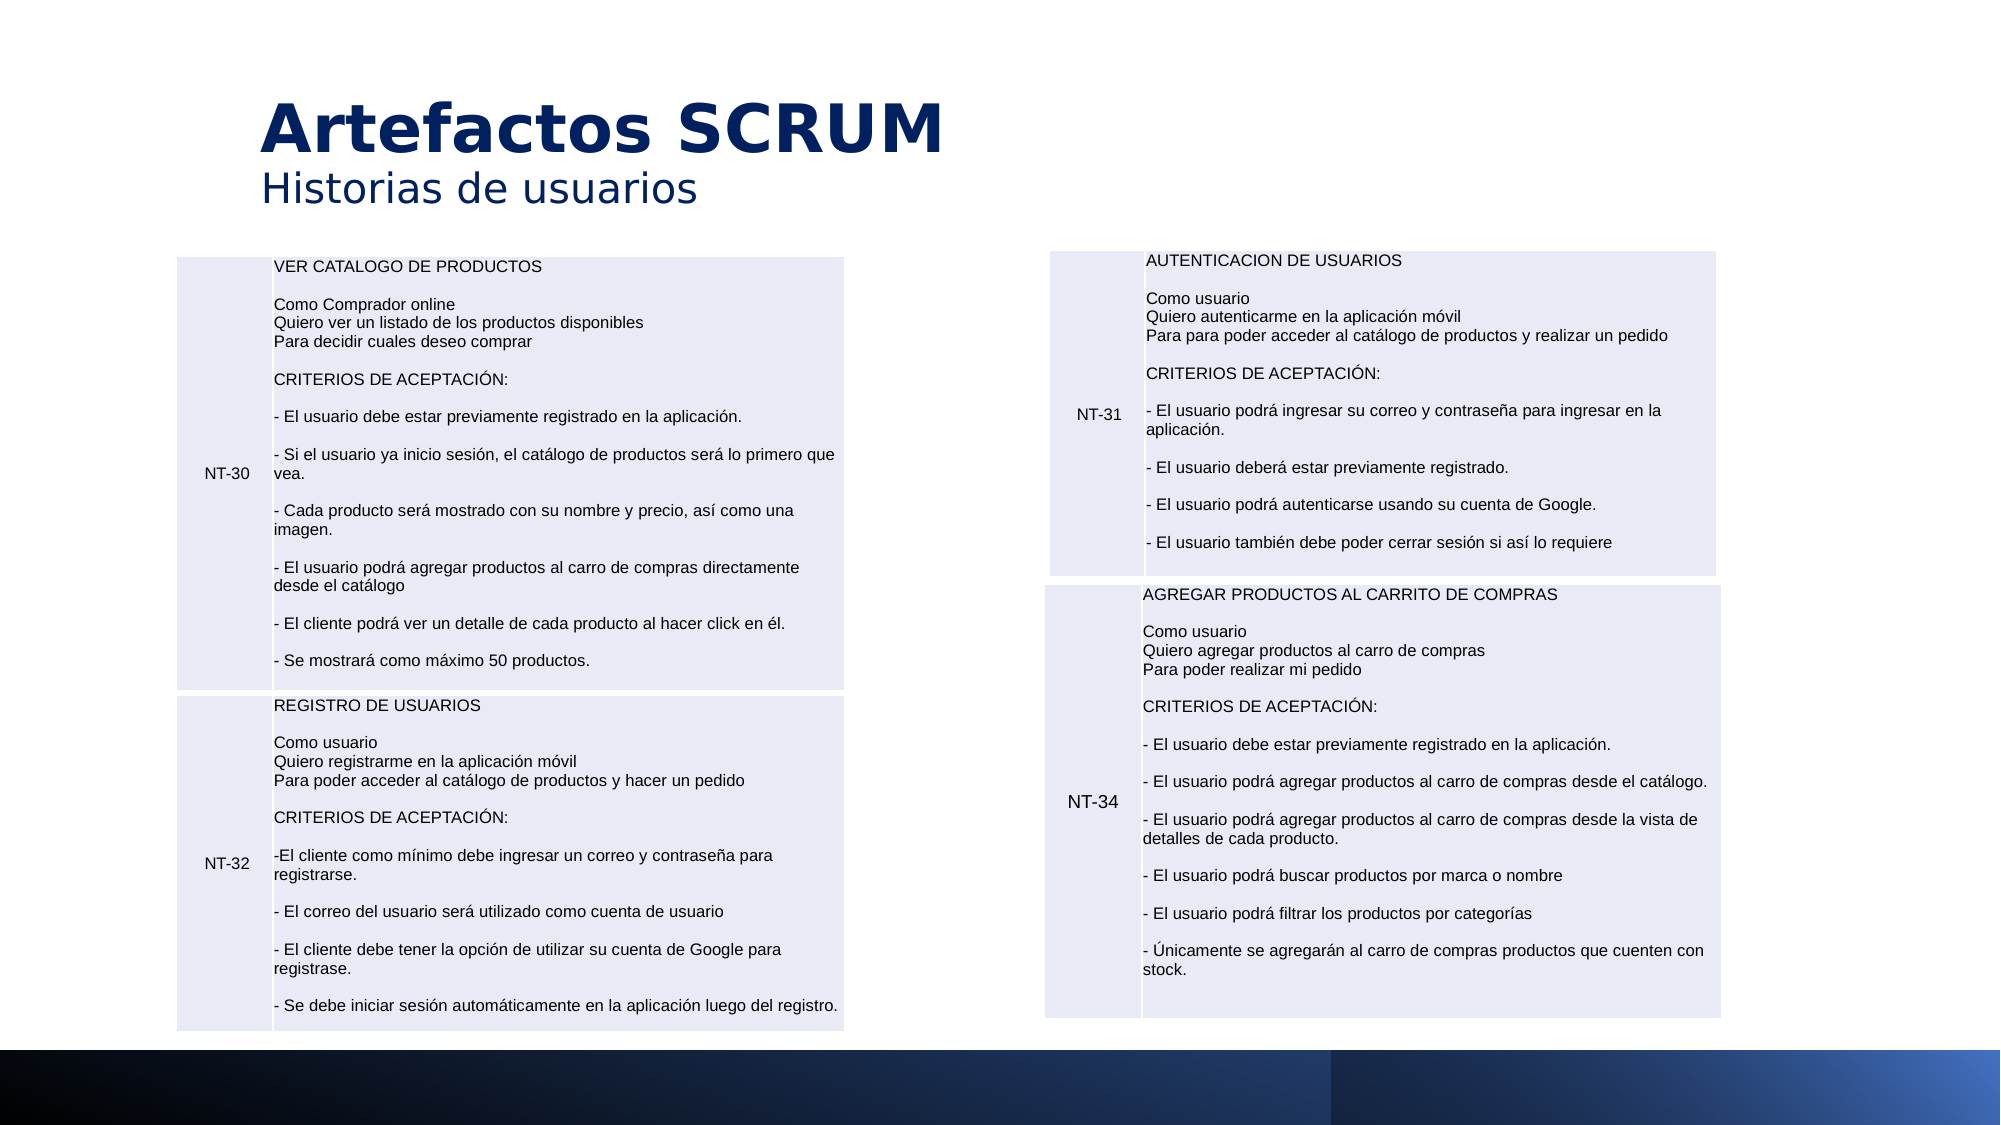

Artefactos SCRUM
Historias de usuarios

| NT-31 | AUTENTICACION DE USUARIOS Como usuario Quiero autenticarme en la aplicación móvil Para para poder acceder al catálogo de productos y realizar un pedido CRITERIOS DE ACEPTACIÓN: - El usuario podrá ingresar su correo y contraseña para ingresar en la aplicación. - El usuario deberá estar previamente registrado. - El usuario podrá autenticarse usando su cuenta de Google. - El usuario también debe poder cerrar sesión si así lo requiere |
| --- | --- |
| NT-30 | VER CATALOGO DE PRODUCTOS Como Comprador online Quiero ver un listado de los productos disponibles Para decidir cuales deseo comprar CRITERIOS DE ACEPTACIÓN: - El usuario debe estar previamente registrado en la aplicación. - Si el usuario ya inicio sesión, el catálogo de productos será lo primero que vea. - Cada producto será mostrado con su nombre y precio, así como una imagen. - El usuario podrá agregar productos al carro de compras directamente desde el catálogo - El cliente podrá ver un detalle de cada producto al hacer click en él. - Se mostrará como máximo 50 productos. |
| --- | --- |
| NT-34 | AGREGAR PRODUCTOS AL CARRITO DE COMPRAS Como usuario Quiero agregar productos al carro de compras Para poder realizar mi pedido CRITERIOS DE ACEPTACIÓN: - El usuario debe estar previamente registrado en la aplicación. - El usuario podrá agregar productos al carro de compras desde el catálogo. - El usuario podrá agregar productos al carro de compras desde la vista de detalles de cada producto. - El usuario podrá buscar productos por marca o nombre - El usuario podrá filtrar los productos por categorías - Únicamente se agregarán al carro de compras productos que cuenten con stock. |
| --- | --- |
| NT-32 | REGISTRO DE USUARIOS Como usuario Quiero registrarme en la aplicación móvil Para poder acceder al catálogo de productos y hacer un pedido  CRITERIOS DE ACEPTACIÓN: -El cliente como mínimo debe ingresar un correo y contraseña para registrarse. - El correo del usuario será utilizado como cuenta de usuario - El cliente debe tener la opción de utilizar su cuenta de Google para registrase. - Se debe iniciar sesión automáticamente en la aplicación luego del registro. |
| --- | --- |